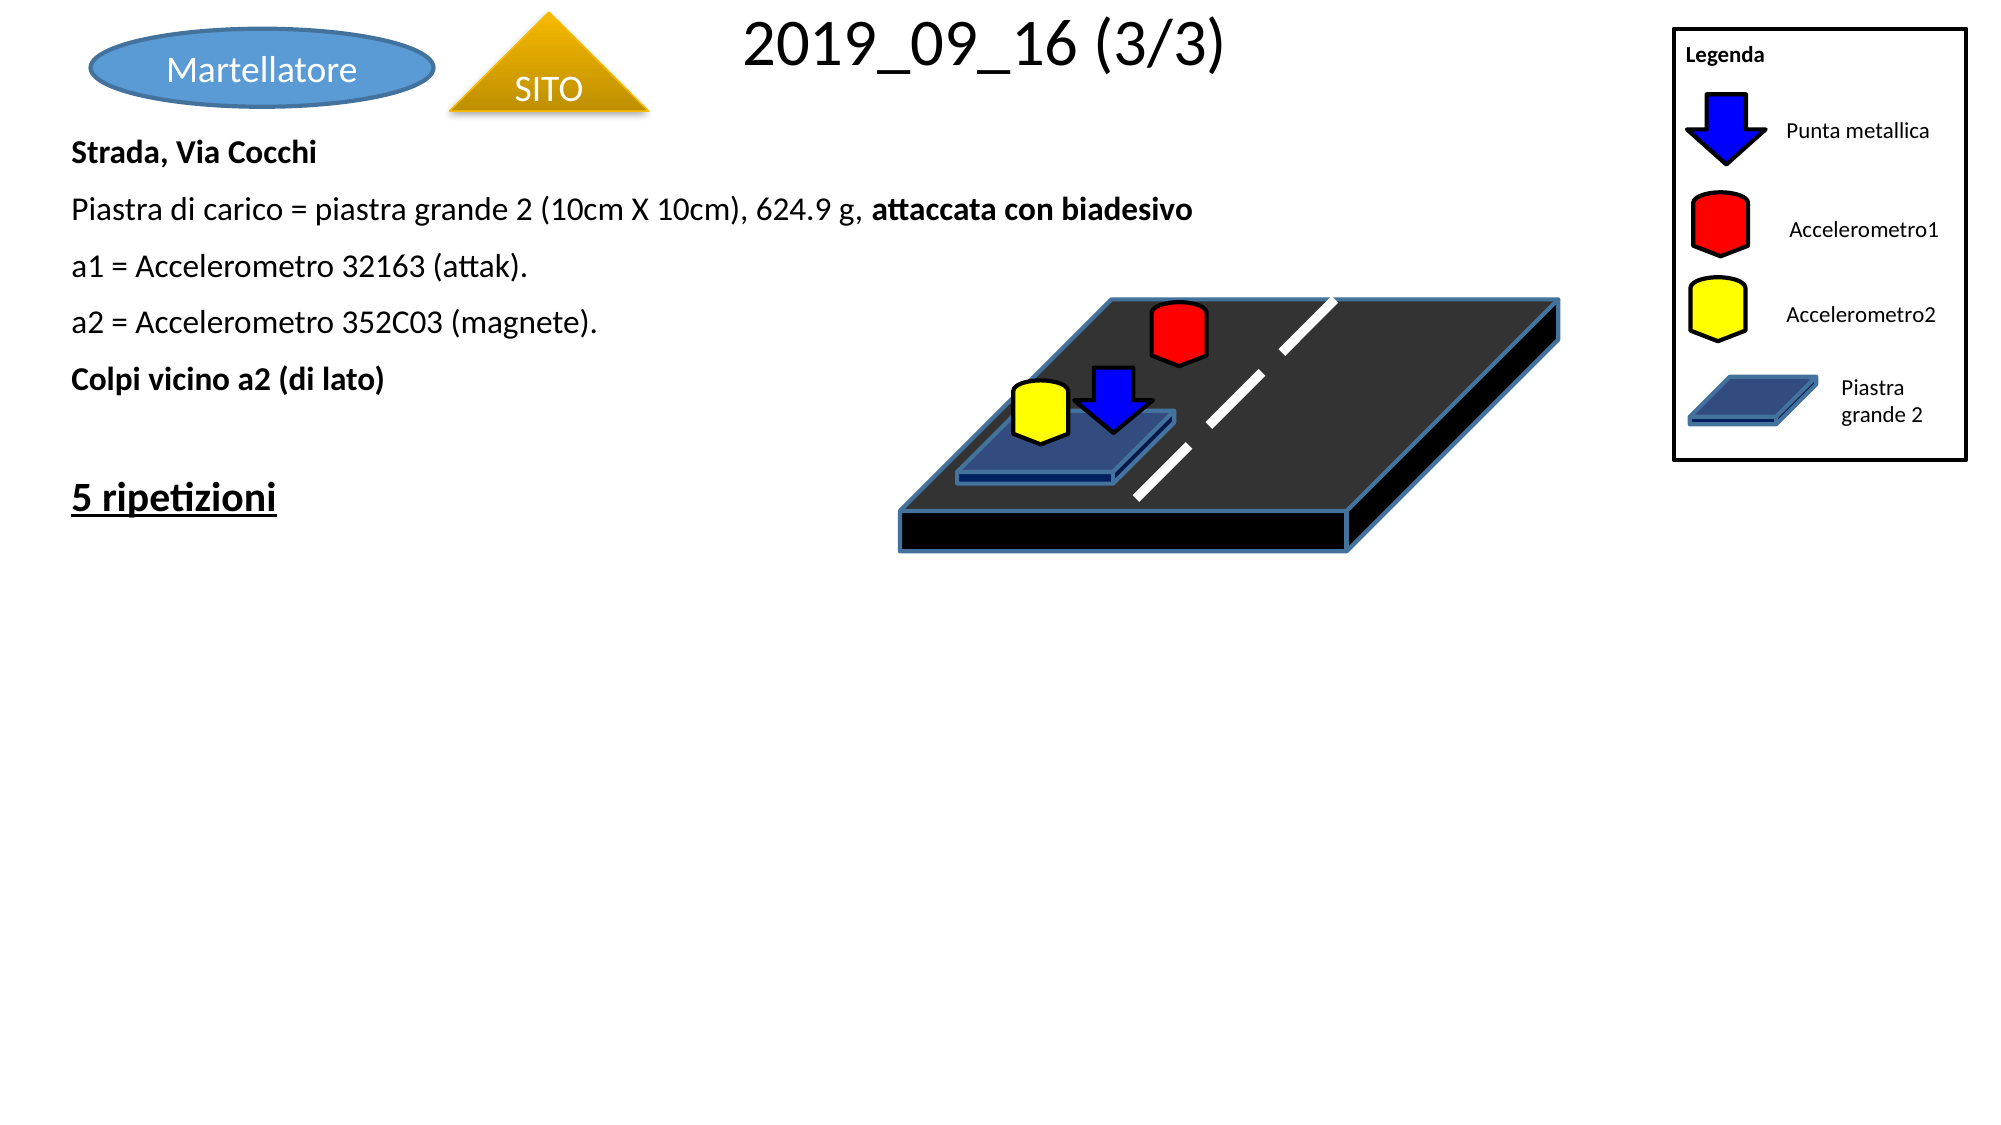

2019_09_16 (3/3)
SITO
Martellatore

Legenda

Punta metallica
Strada, Via Cocchi
Piastra di carico = piastra grande 2 (10cm X 10cm), 624.9 g, attaccata con biadesivo
a1 = Accelerometro 32163 (attak).
a2 = Accelerometro 352C03 (magnete).
Colpi vicino a2 (di lato)

5 ripetizioni

Accelerometro1

Accelerometro2

Piastra grande 2